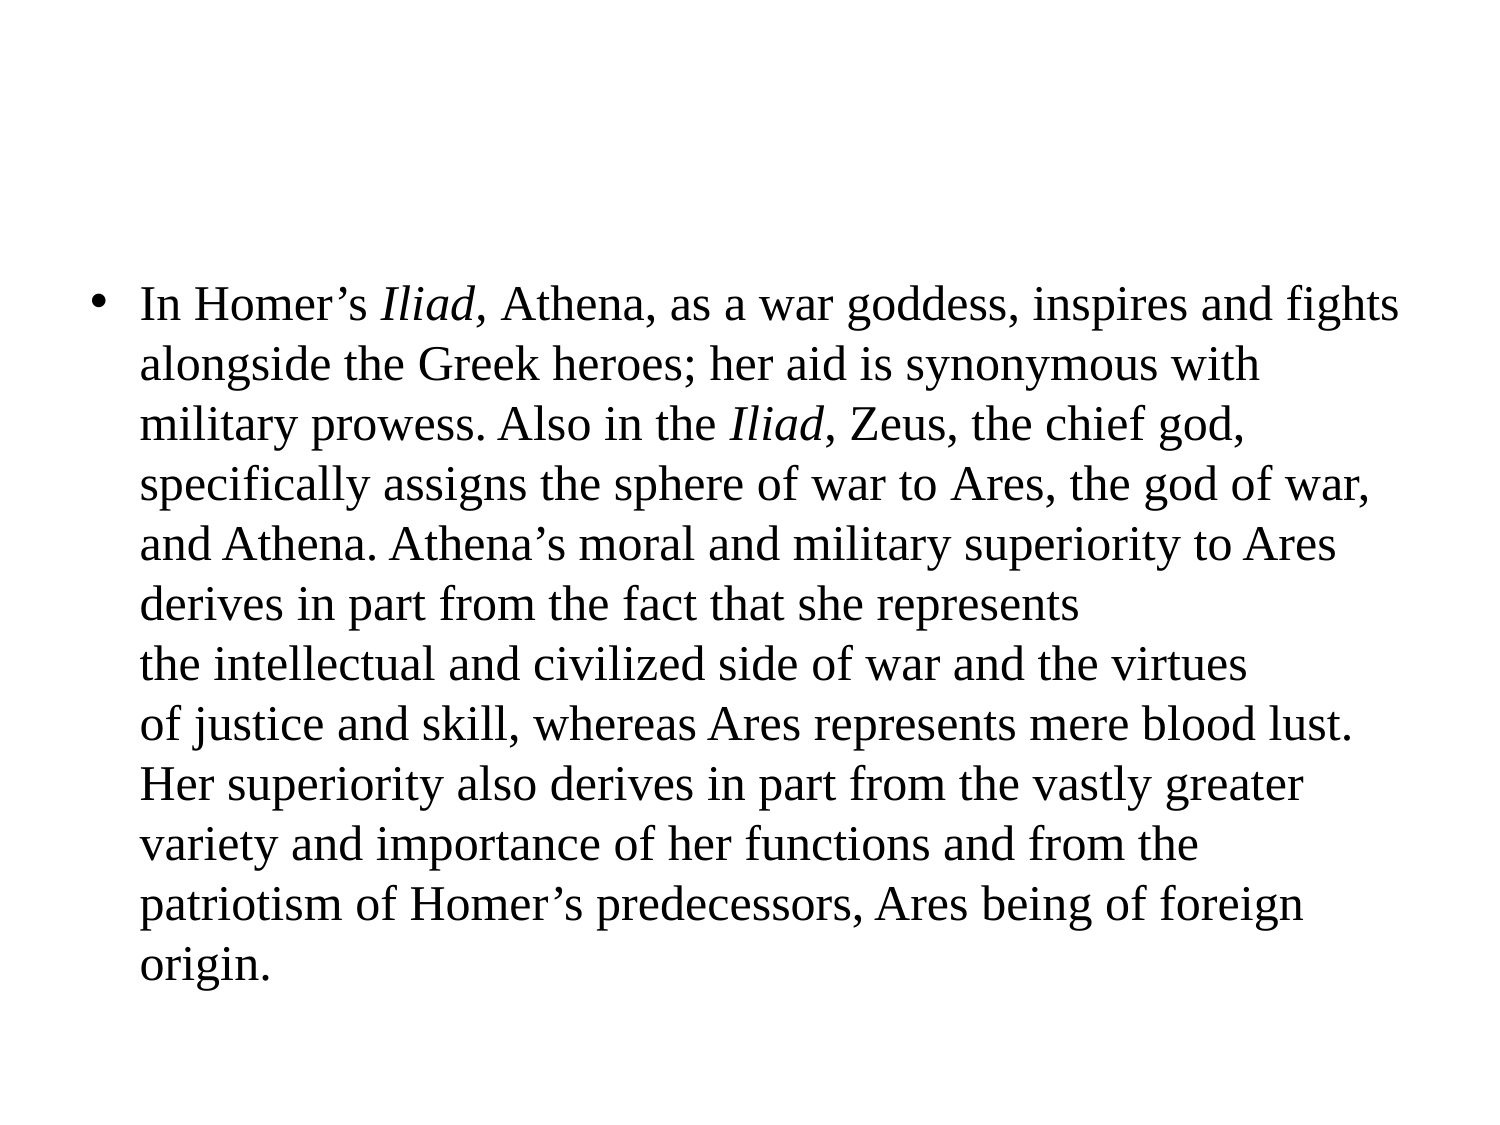

#
In Homer’s Iliad, Athena, as a war goddess, inspires and fights alongside the Greek heroes; her aid is synonymous with military prowess. Also in the Iliad, Zeus, the chief god, specifically assigns the sphere of war to Ares, the god of war, and Athena. Athena’s moral and military superiority to Ares derives in part from the fact that she represents the intellectual and civilized side of war and the virtues of justice and skill, whereas Ares represents mere blood lust. Her superiority also derives in part from the vastly greater variety and importance of her functions and from the patriotism of Homer’s predecessors, Ares being of foreign origin.